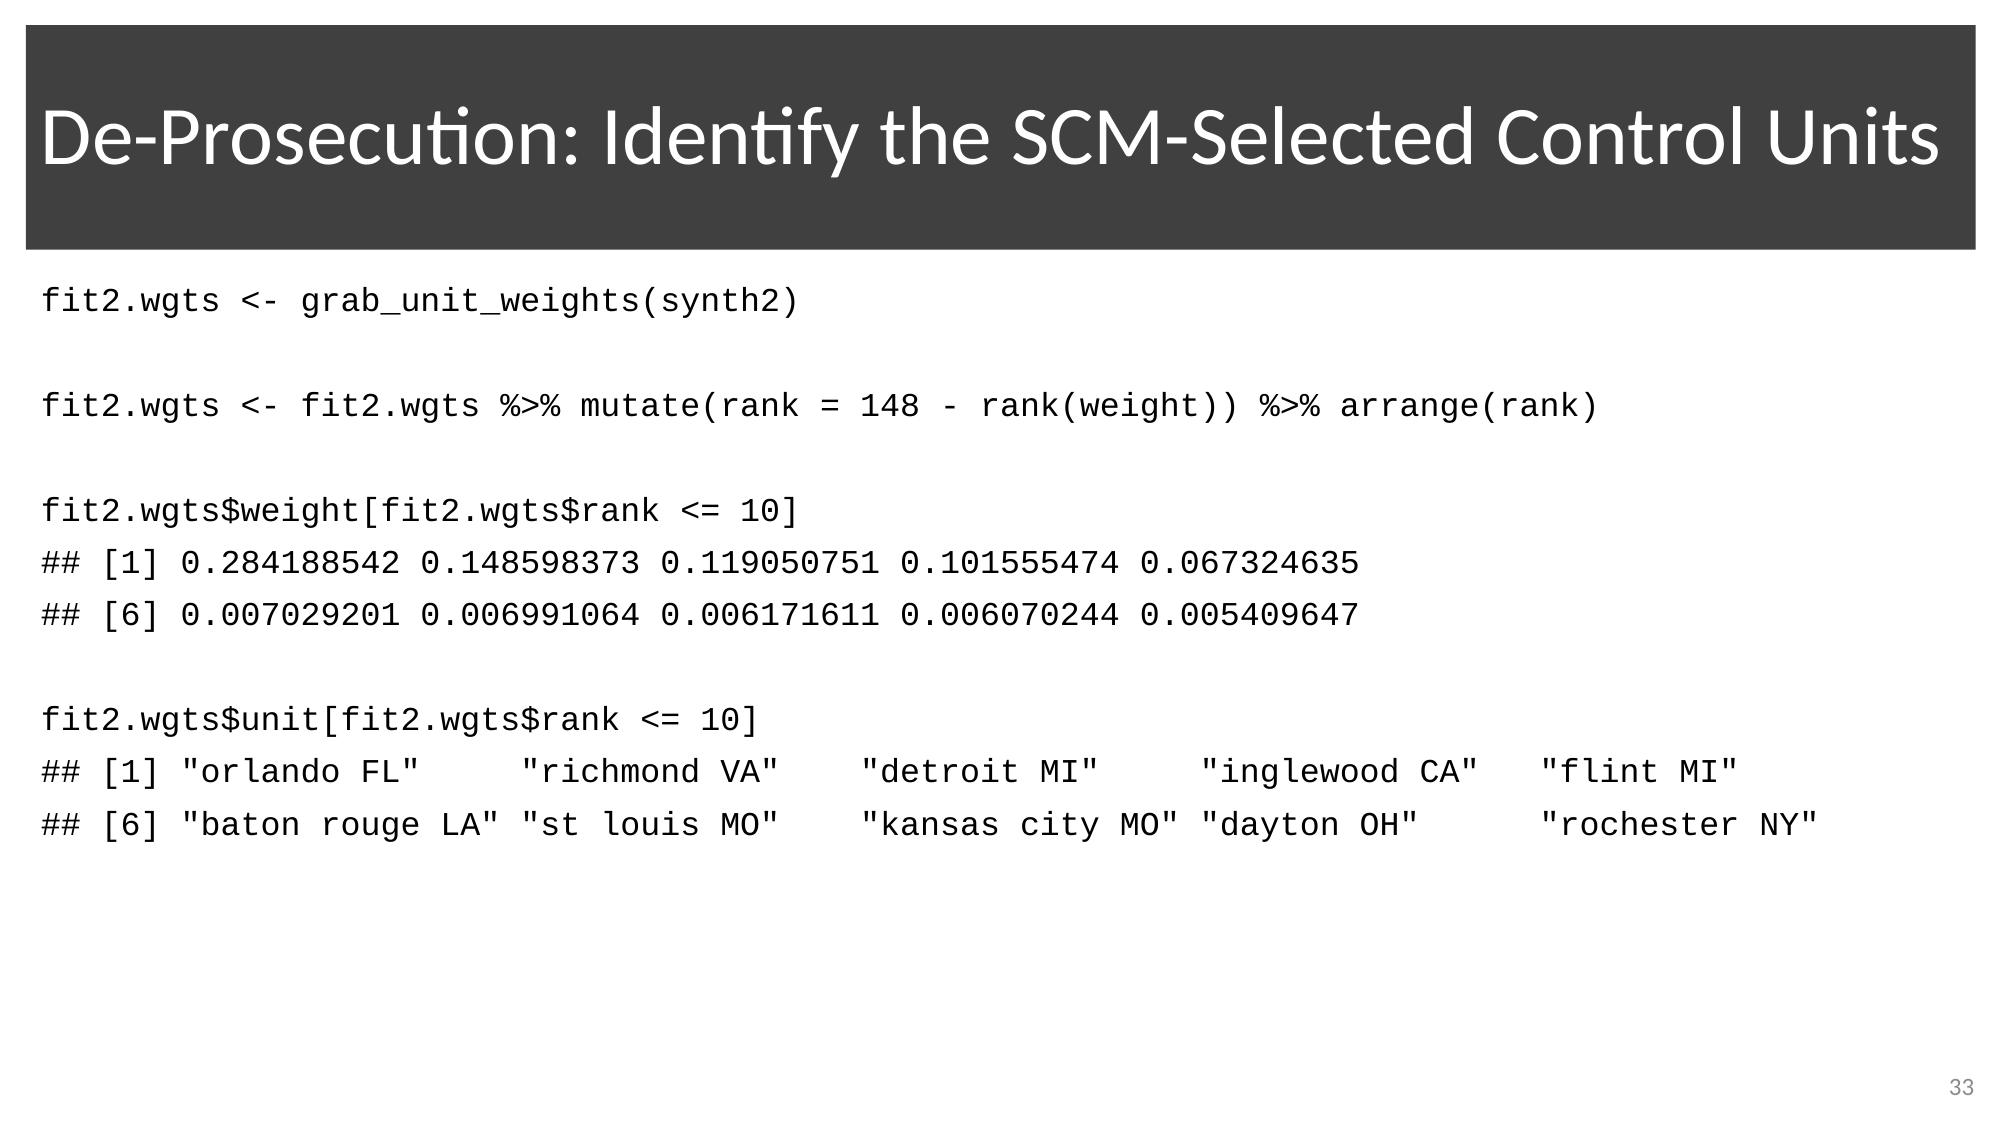

# De-Prosecution: Identify the SCM-Selected Control Units
fit2.wgts <- grab_unit_weights(synth2)

fit2.wgts <- fit2.wgts %>% mutate(rank = 148 - rank(weight)) %>% arrange(rank)

fit2.wgts$weight[fit2.wgts$rank <= 10]
## [1] 0.284188542 0.148598373 0.119050751 0.101555474 0.067324635
## [6] 0.007029201 0.006991064 0.006171611 0.006070244 0.005409647

fit2.wgts$unit[fit2.wgts$rank <= 10]
## [1] "orlando FL"     "richmond VA"    "detroit MI"     "inglewood CA"   "flint MI"
## [6] "baton rouge LA" "st louis MO"    "kansas city MO" "dayton OH"      "rochester NY"
33